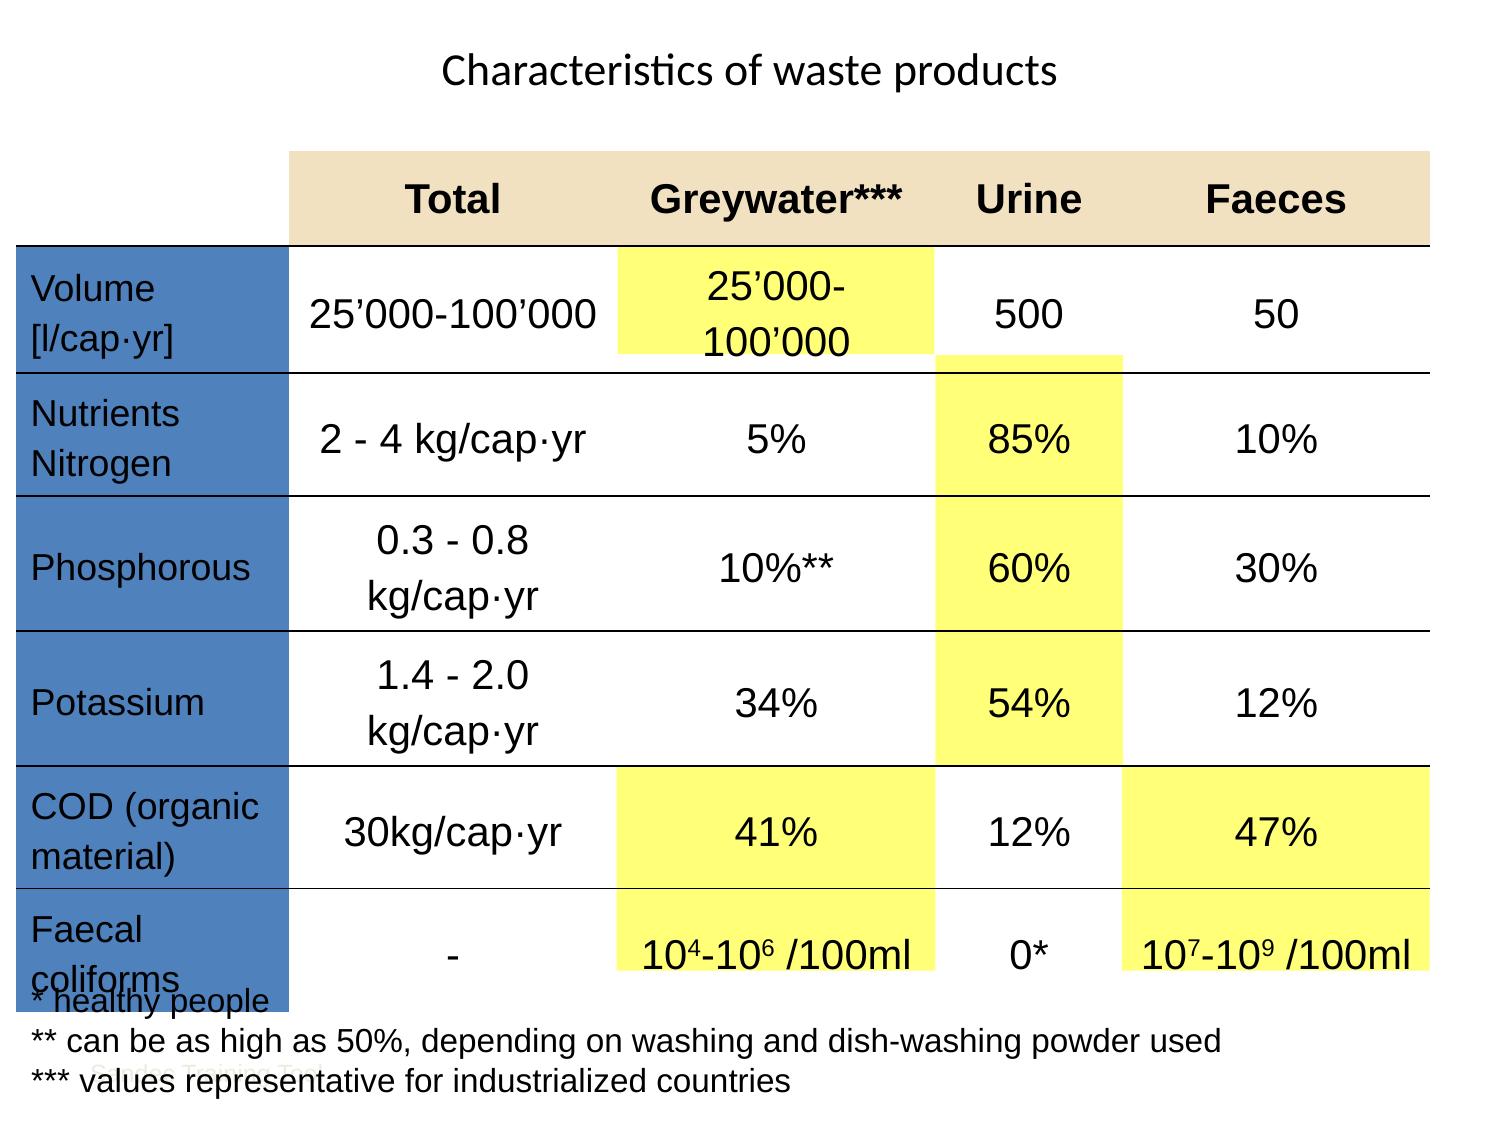

Introduction
# Characteristics of waste products
|  | Total | Greywater\*\*\* | Urine | Faeces |
| --- | --- | --- | --- | --- |
| Volume [l/cap·yr] | 25’000-100’000 | 25’000-100’000 | 500 | 50 |
| Nutrients Nitrogen | 2 - 4 kg/cap·yr | 5% | 85% | 10% |
| Phosphorous | 0.3 - 0.8 kg/cap·yr | 10%\*\* | 60% | 30% |
| Potassium | 1.4 - 2.0 kg/cap·yr | 34% | 54% | 12% |
| COD (organic material) | 30kg/cap·yr | 41% | 12% | 47% |
| Faecal coliforms | - | 104-106 /100ml | 0\* | 107-109 /100ml |

* healthy people
** can be as high as 50%, depending on washing and dish-washing powder used
*** values representative for industrialized countries
Sandec Training Tool